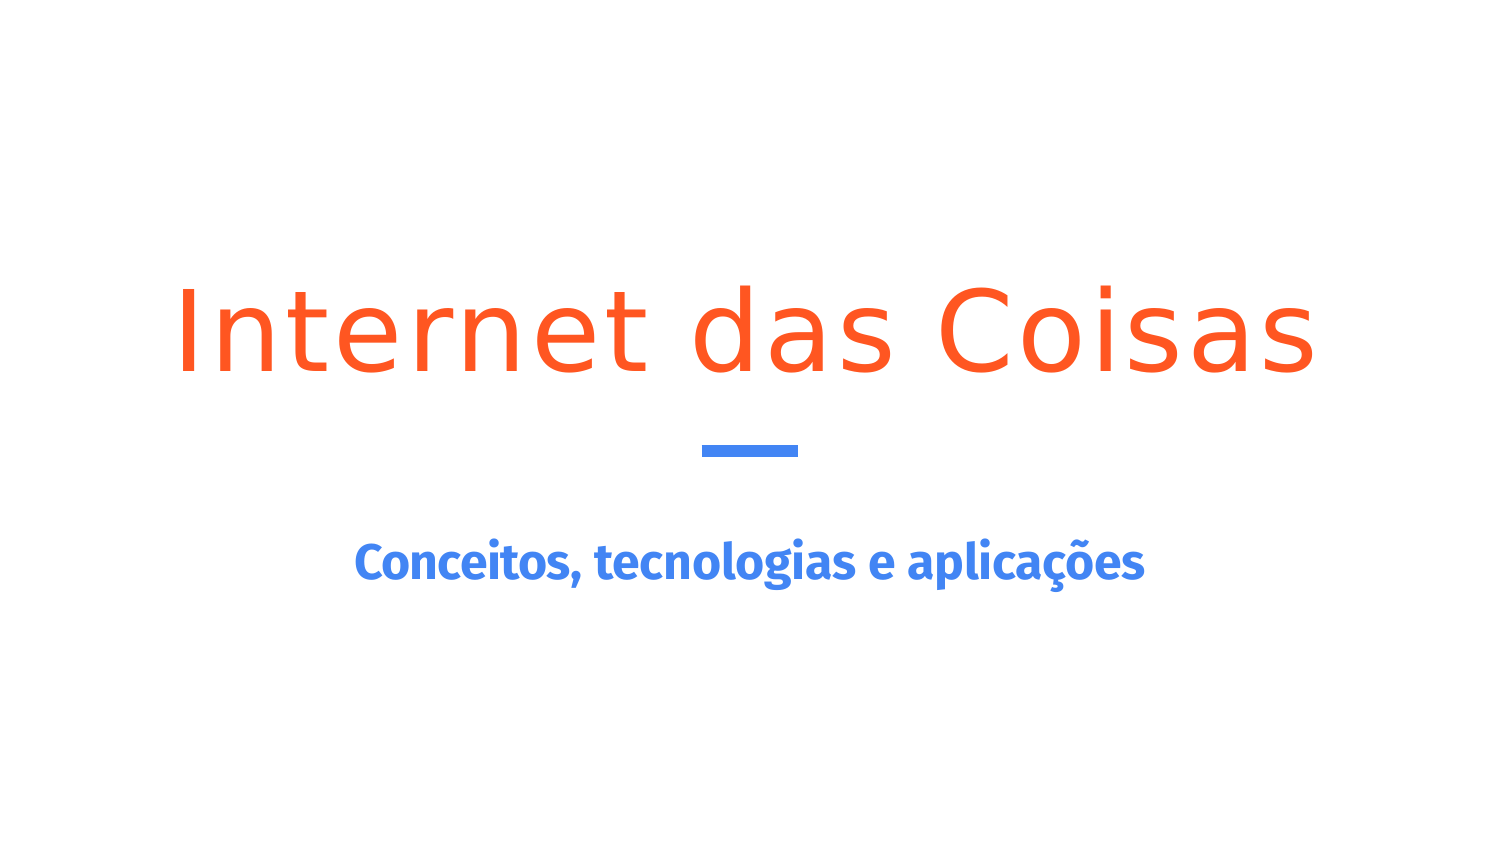

# Internet das Coisas

Conceitos, tecnologias e aplicações